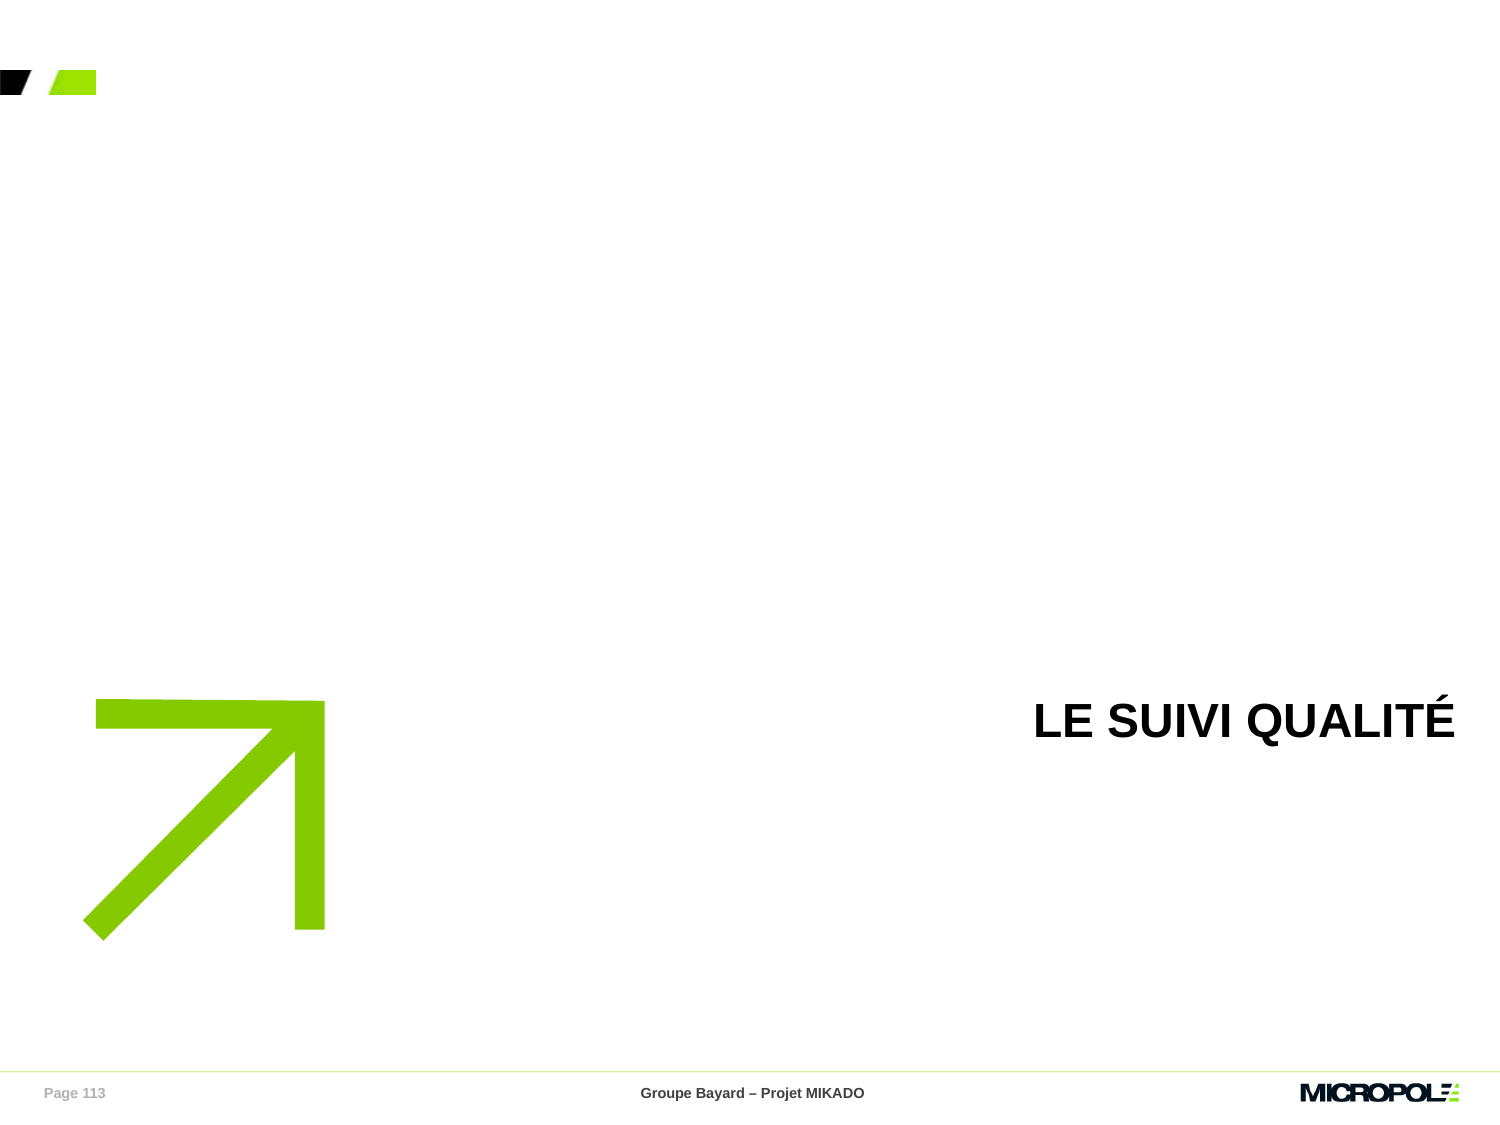

# Le suivi qualité
Page 113
Groupe Bayard – Projet MIKADO